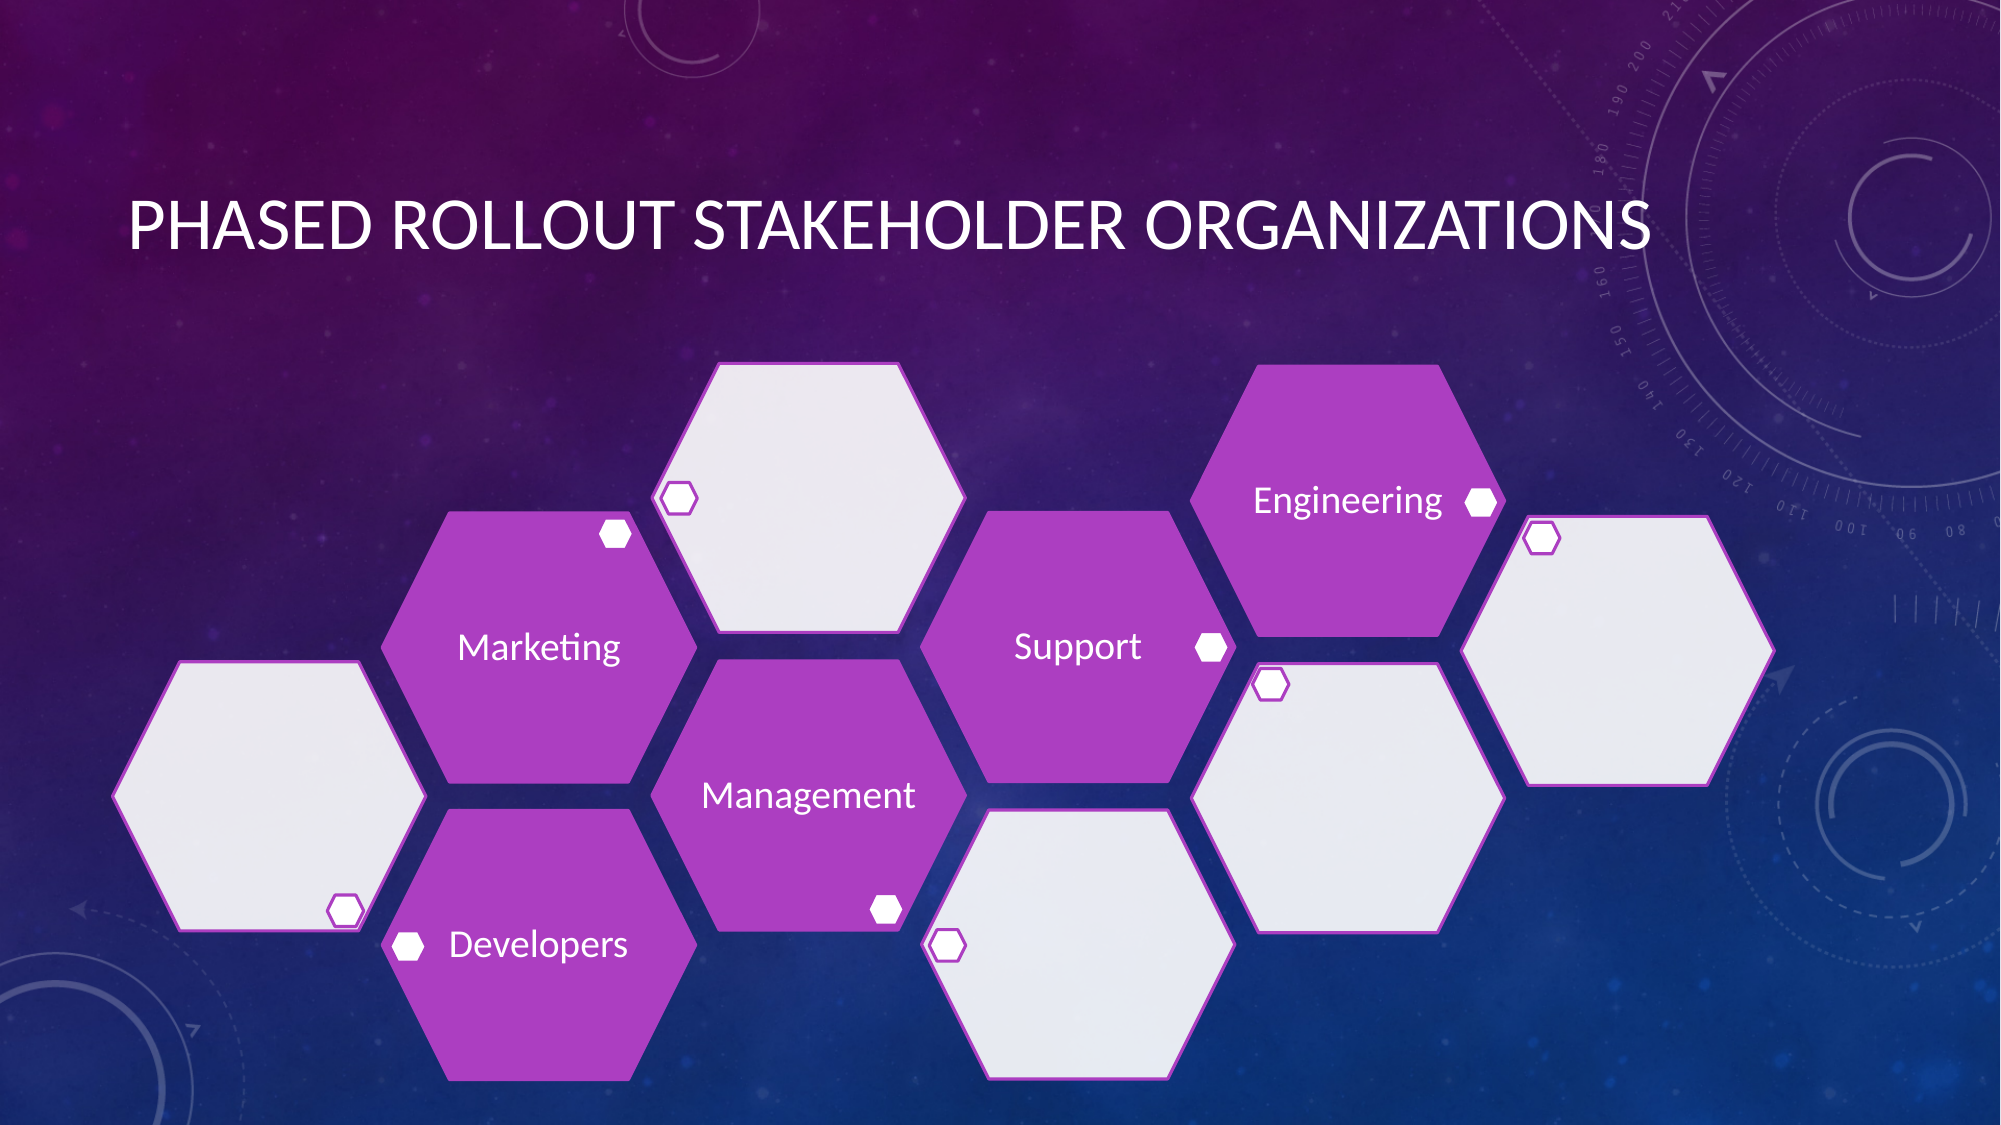

# Phased Rollout Stakeholder Organizations
Developers
Management
Marketing
Support
Engineering